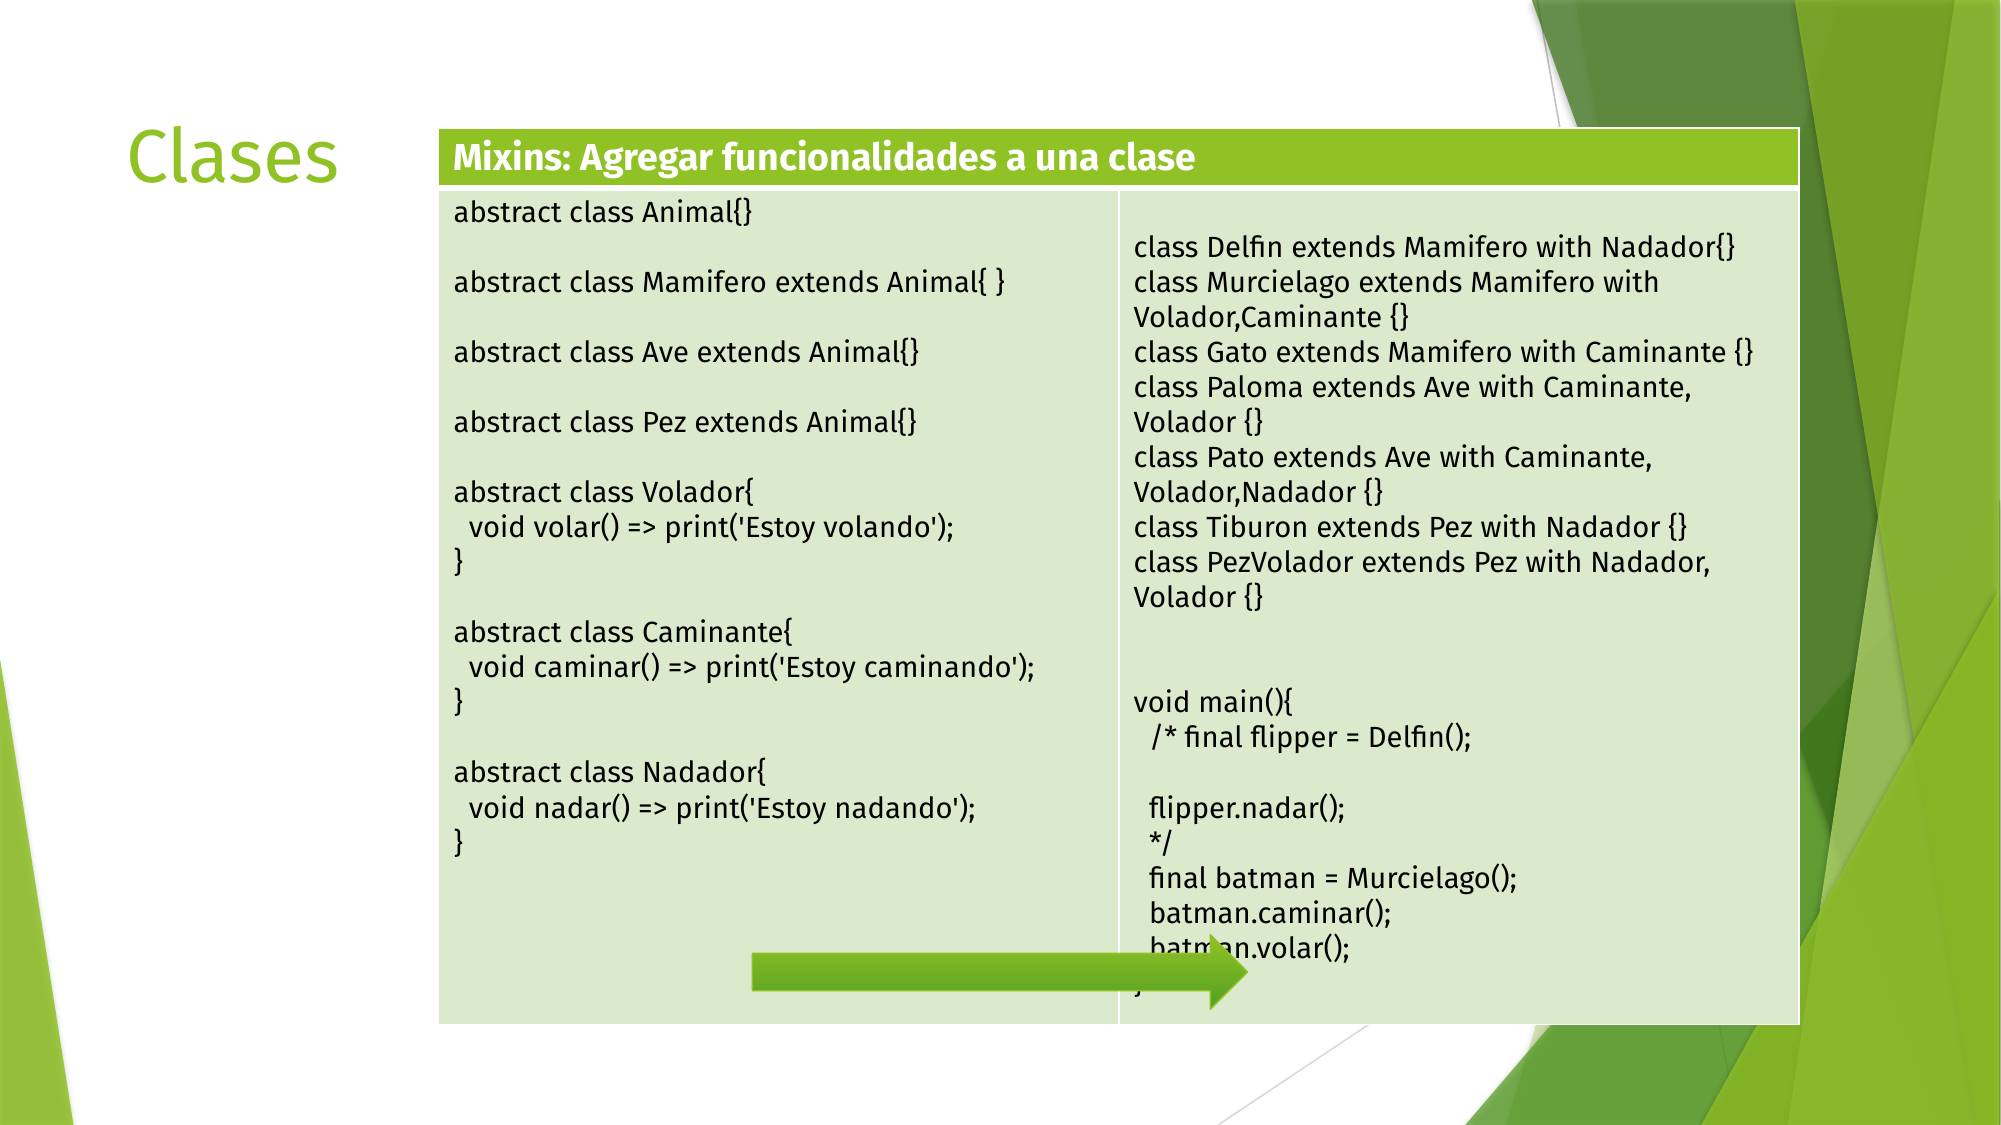

# Clases
| Mixins: Agregar funcionalidades a una clase |  |
| --- | --- |
| abstract class Animal{} abstract class Mamifero extends Animal{ } abstract class Ave extends Animal{} abstract class Pez extends Animal{} abstract class Volador{ void volar() => print('Estoy volando'); } abstract class Caminante{ void caminar() => print('Estoy caminando'); } abstract class Nadador{ void nadar() => print('Estoy nadando'); } | class Delfin extends Mamifero with Nadador{} class Murcielago extends Mamifero with Volador,Caminante {} class Gato extends Mamifero with Caminante {} class Paloma extends Ave with Caminante, Volador {} class Pato extends Ave with Caminante, Volador,Nadador {} class Tiburon extends Pez with Nadador {} class PezVolador extends Pez with Nadador, Volador {} void main(){ /\* final flipper = Delfin(); flipper.nadar(); \*/ final batman = Murcielago(); batman.caminar(); batman.volar(); } |